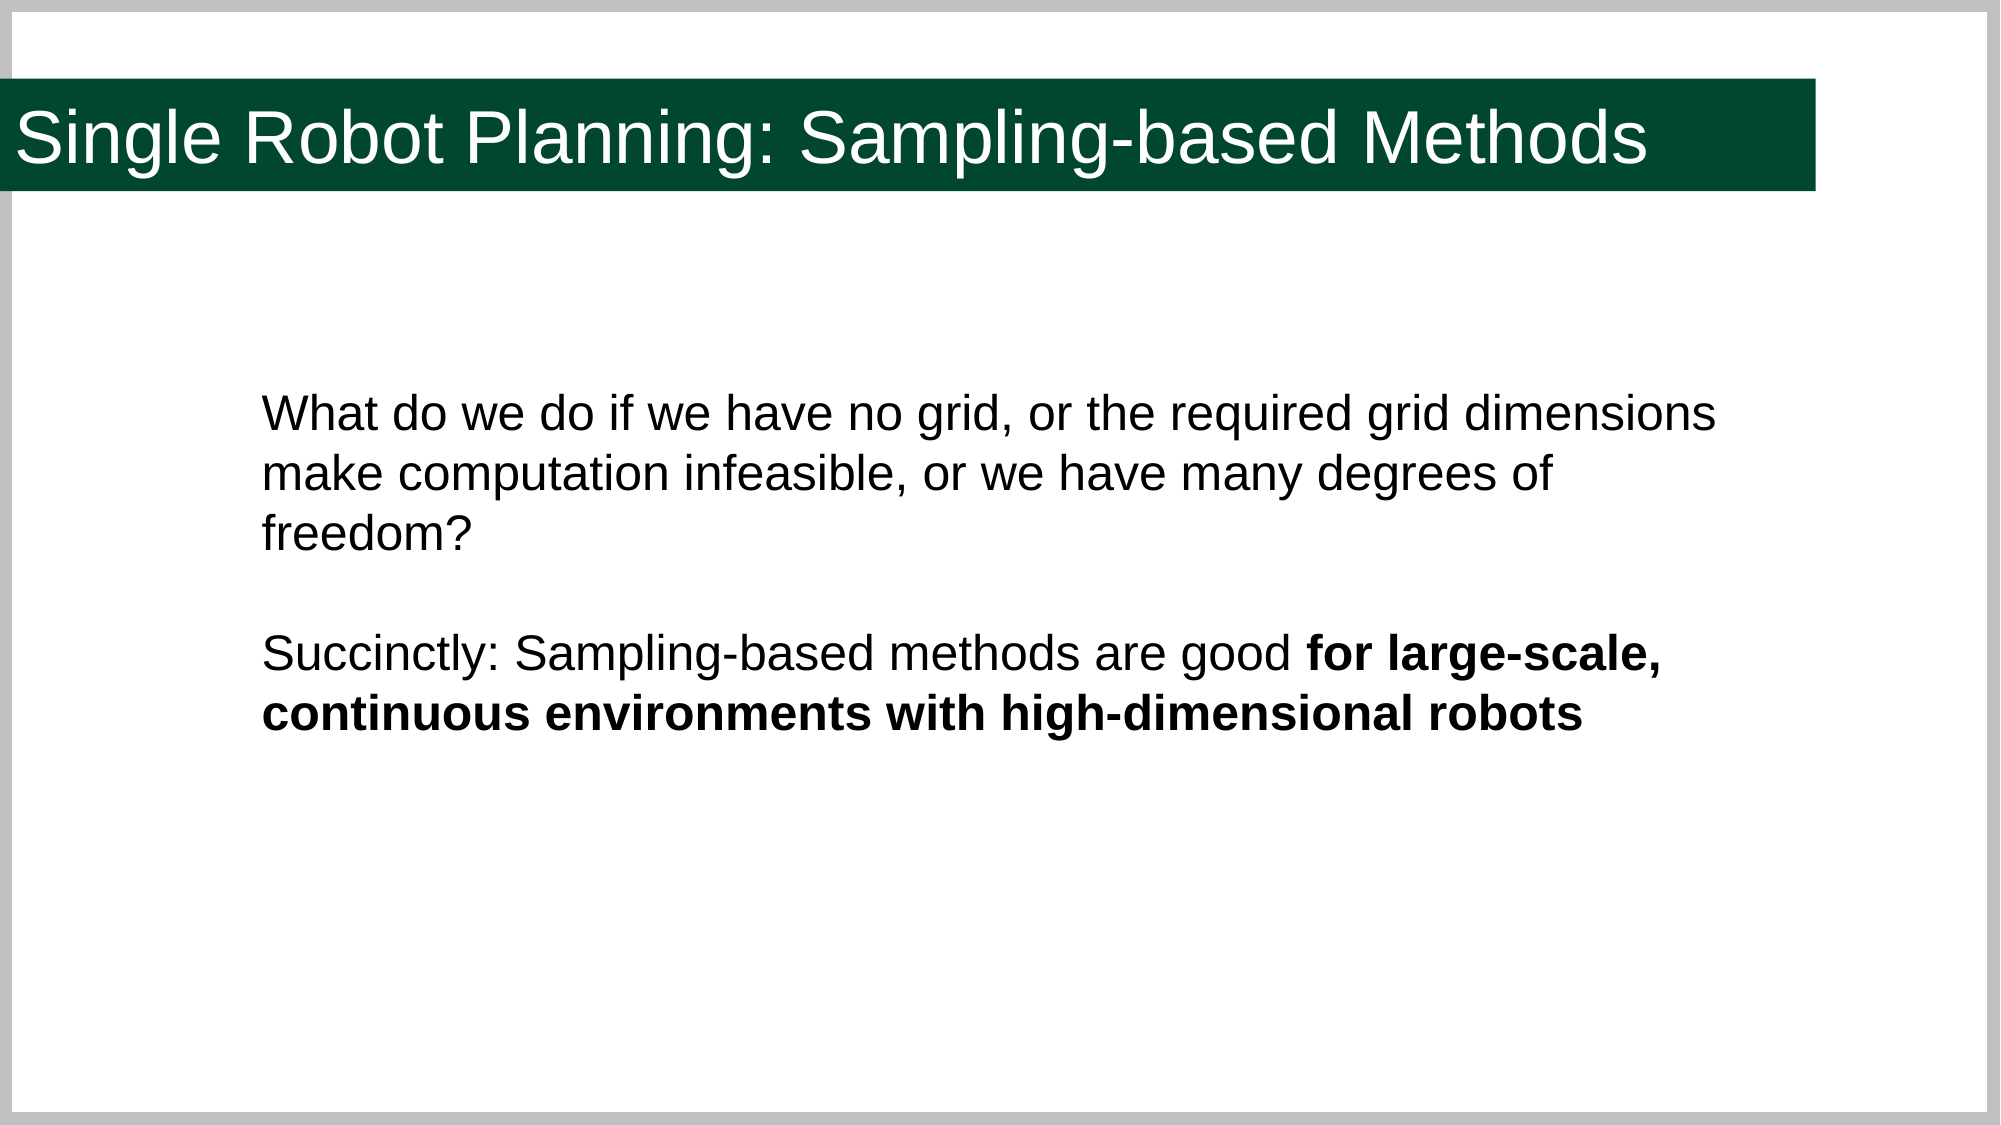

Single Robot Planning: Sampling-based Methods
What do we do if we have no grid, or the required grid dimensions make computation infeasible, or we have many degrees of freedom?

Succinctly: Sampling-based methods are good for large-scale, continuous environments with high-dimensional robots